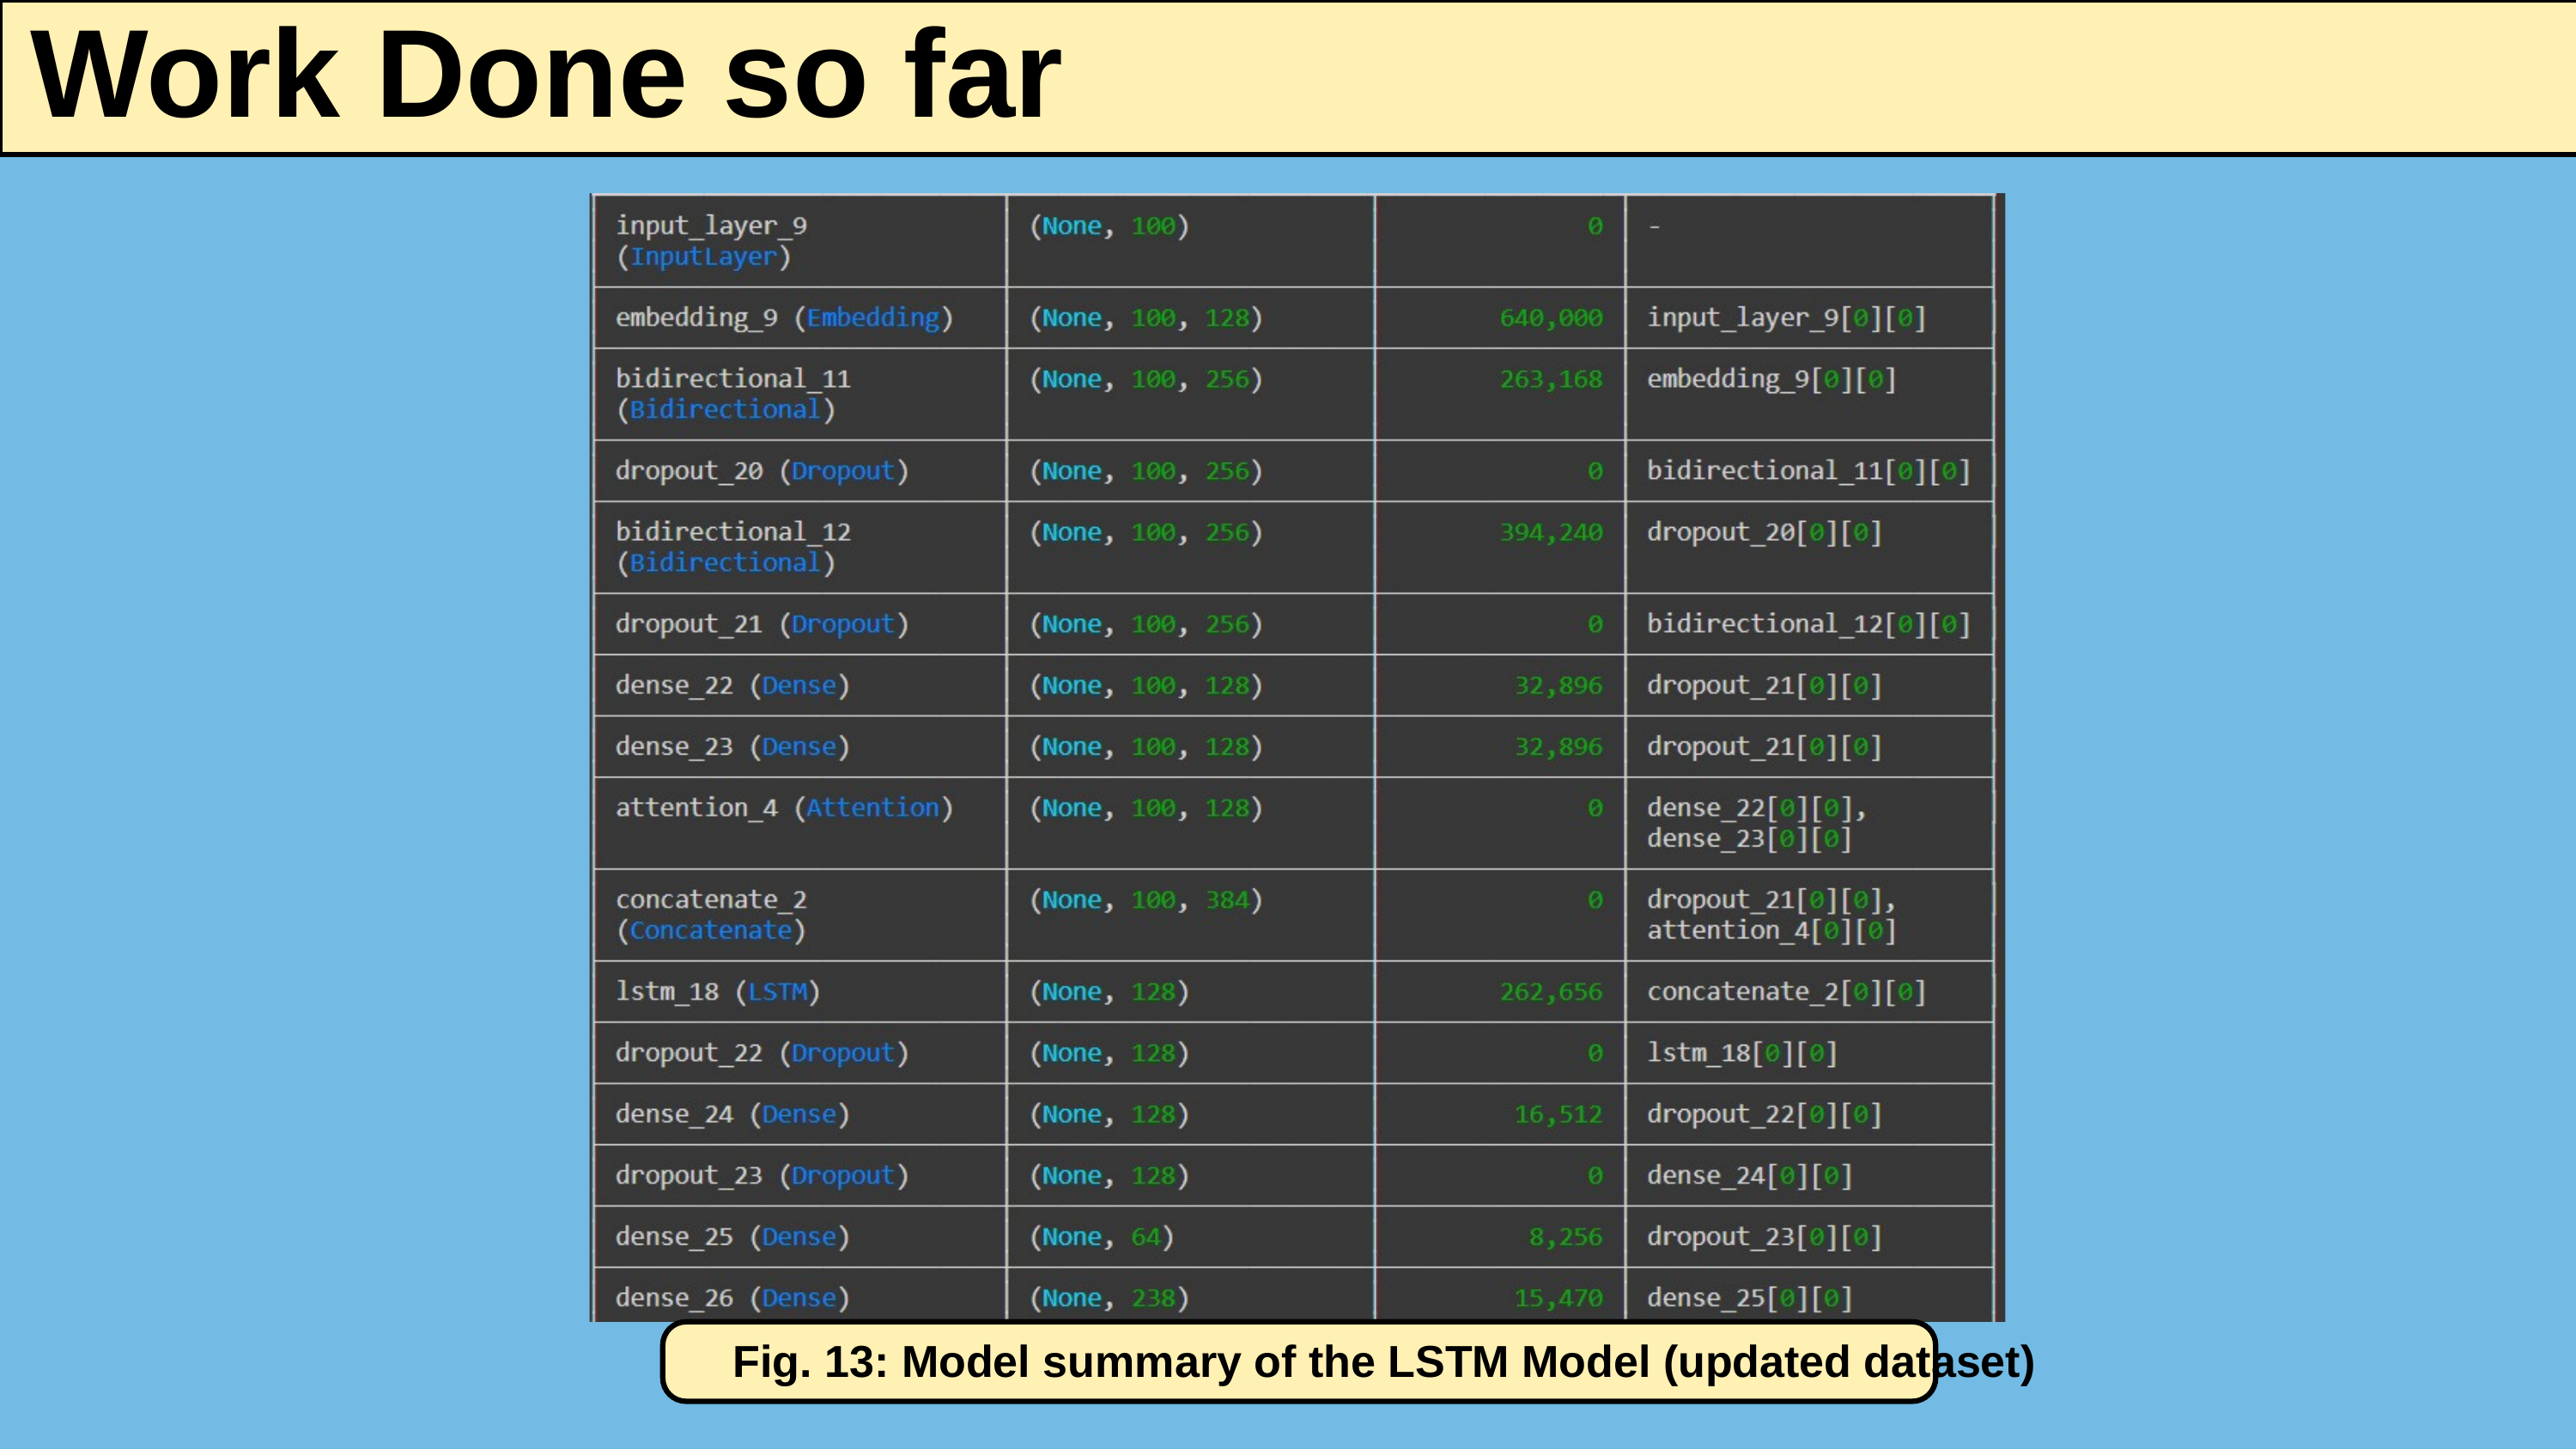

Work Done so far

Fig. 13: Model summary of the LSTM Model (updated dataset)